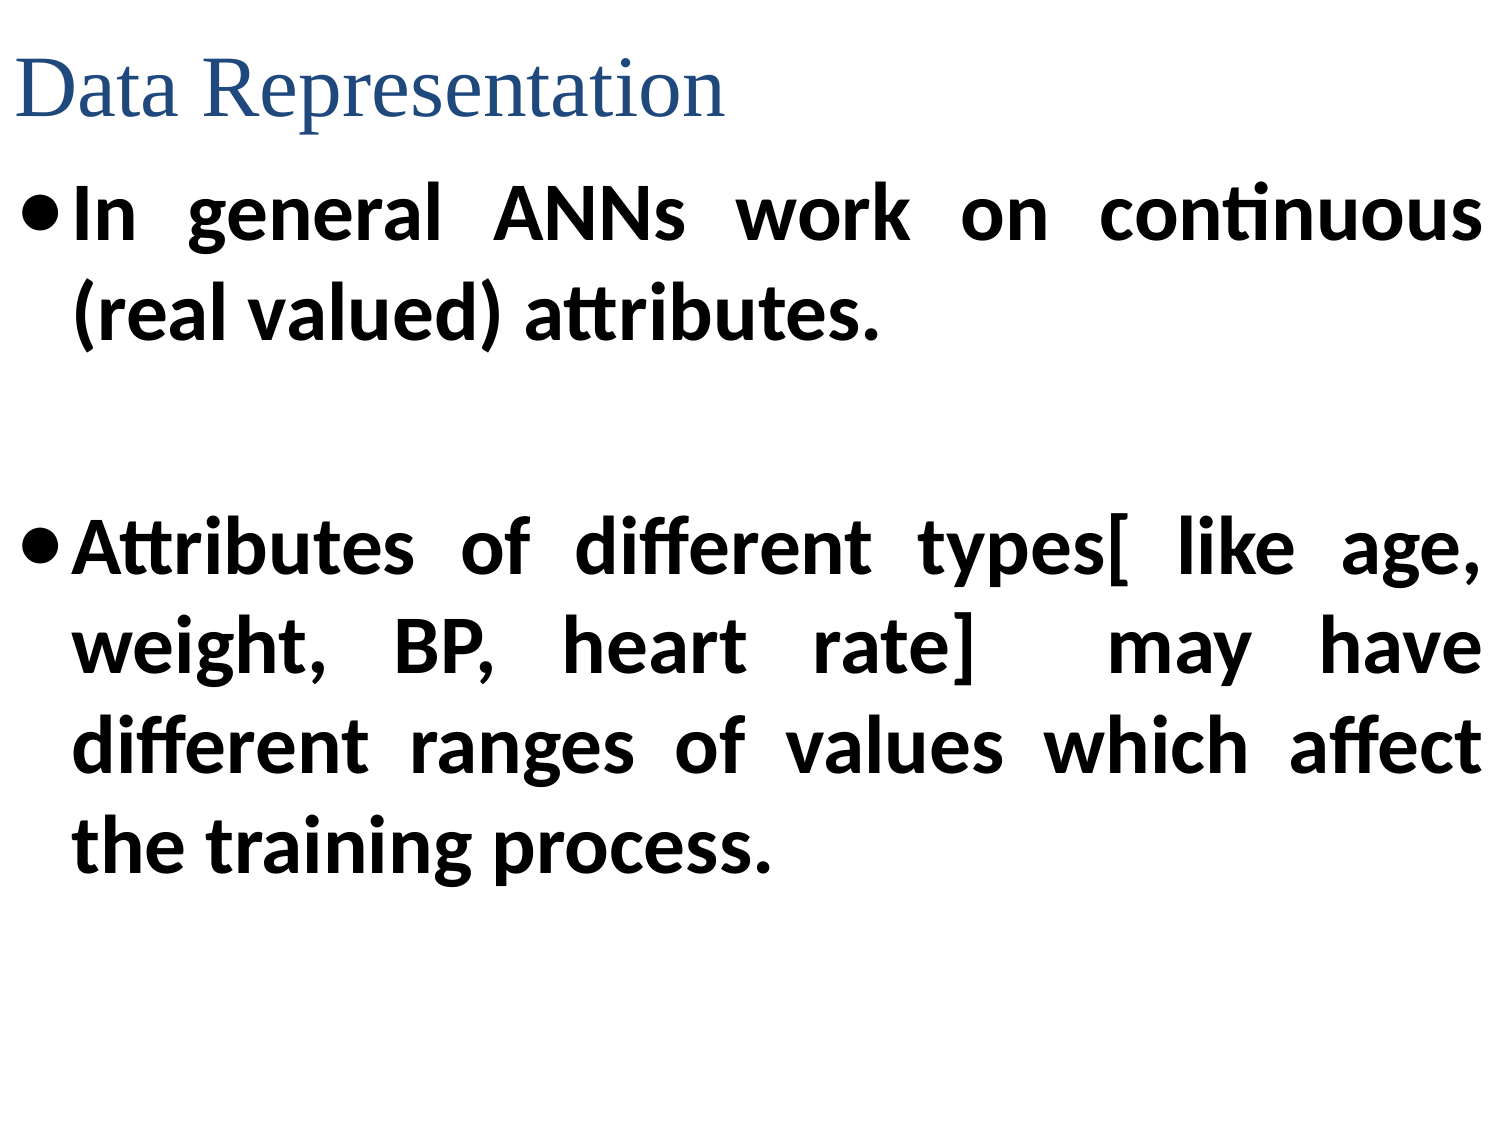

Data Representation
In general ANNs work on continuous (real valued) attributes.

Attributes of different types[ like age, weight, BP, heart rate]  may have different ranges of values which affect the training process.